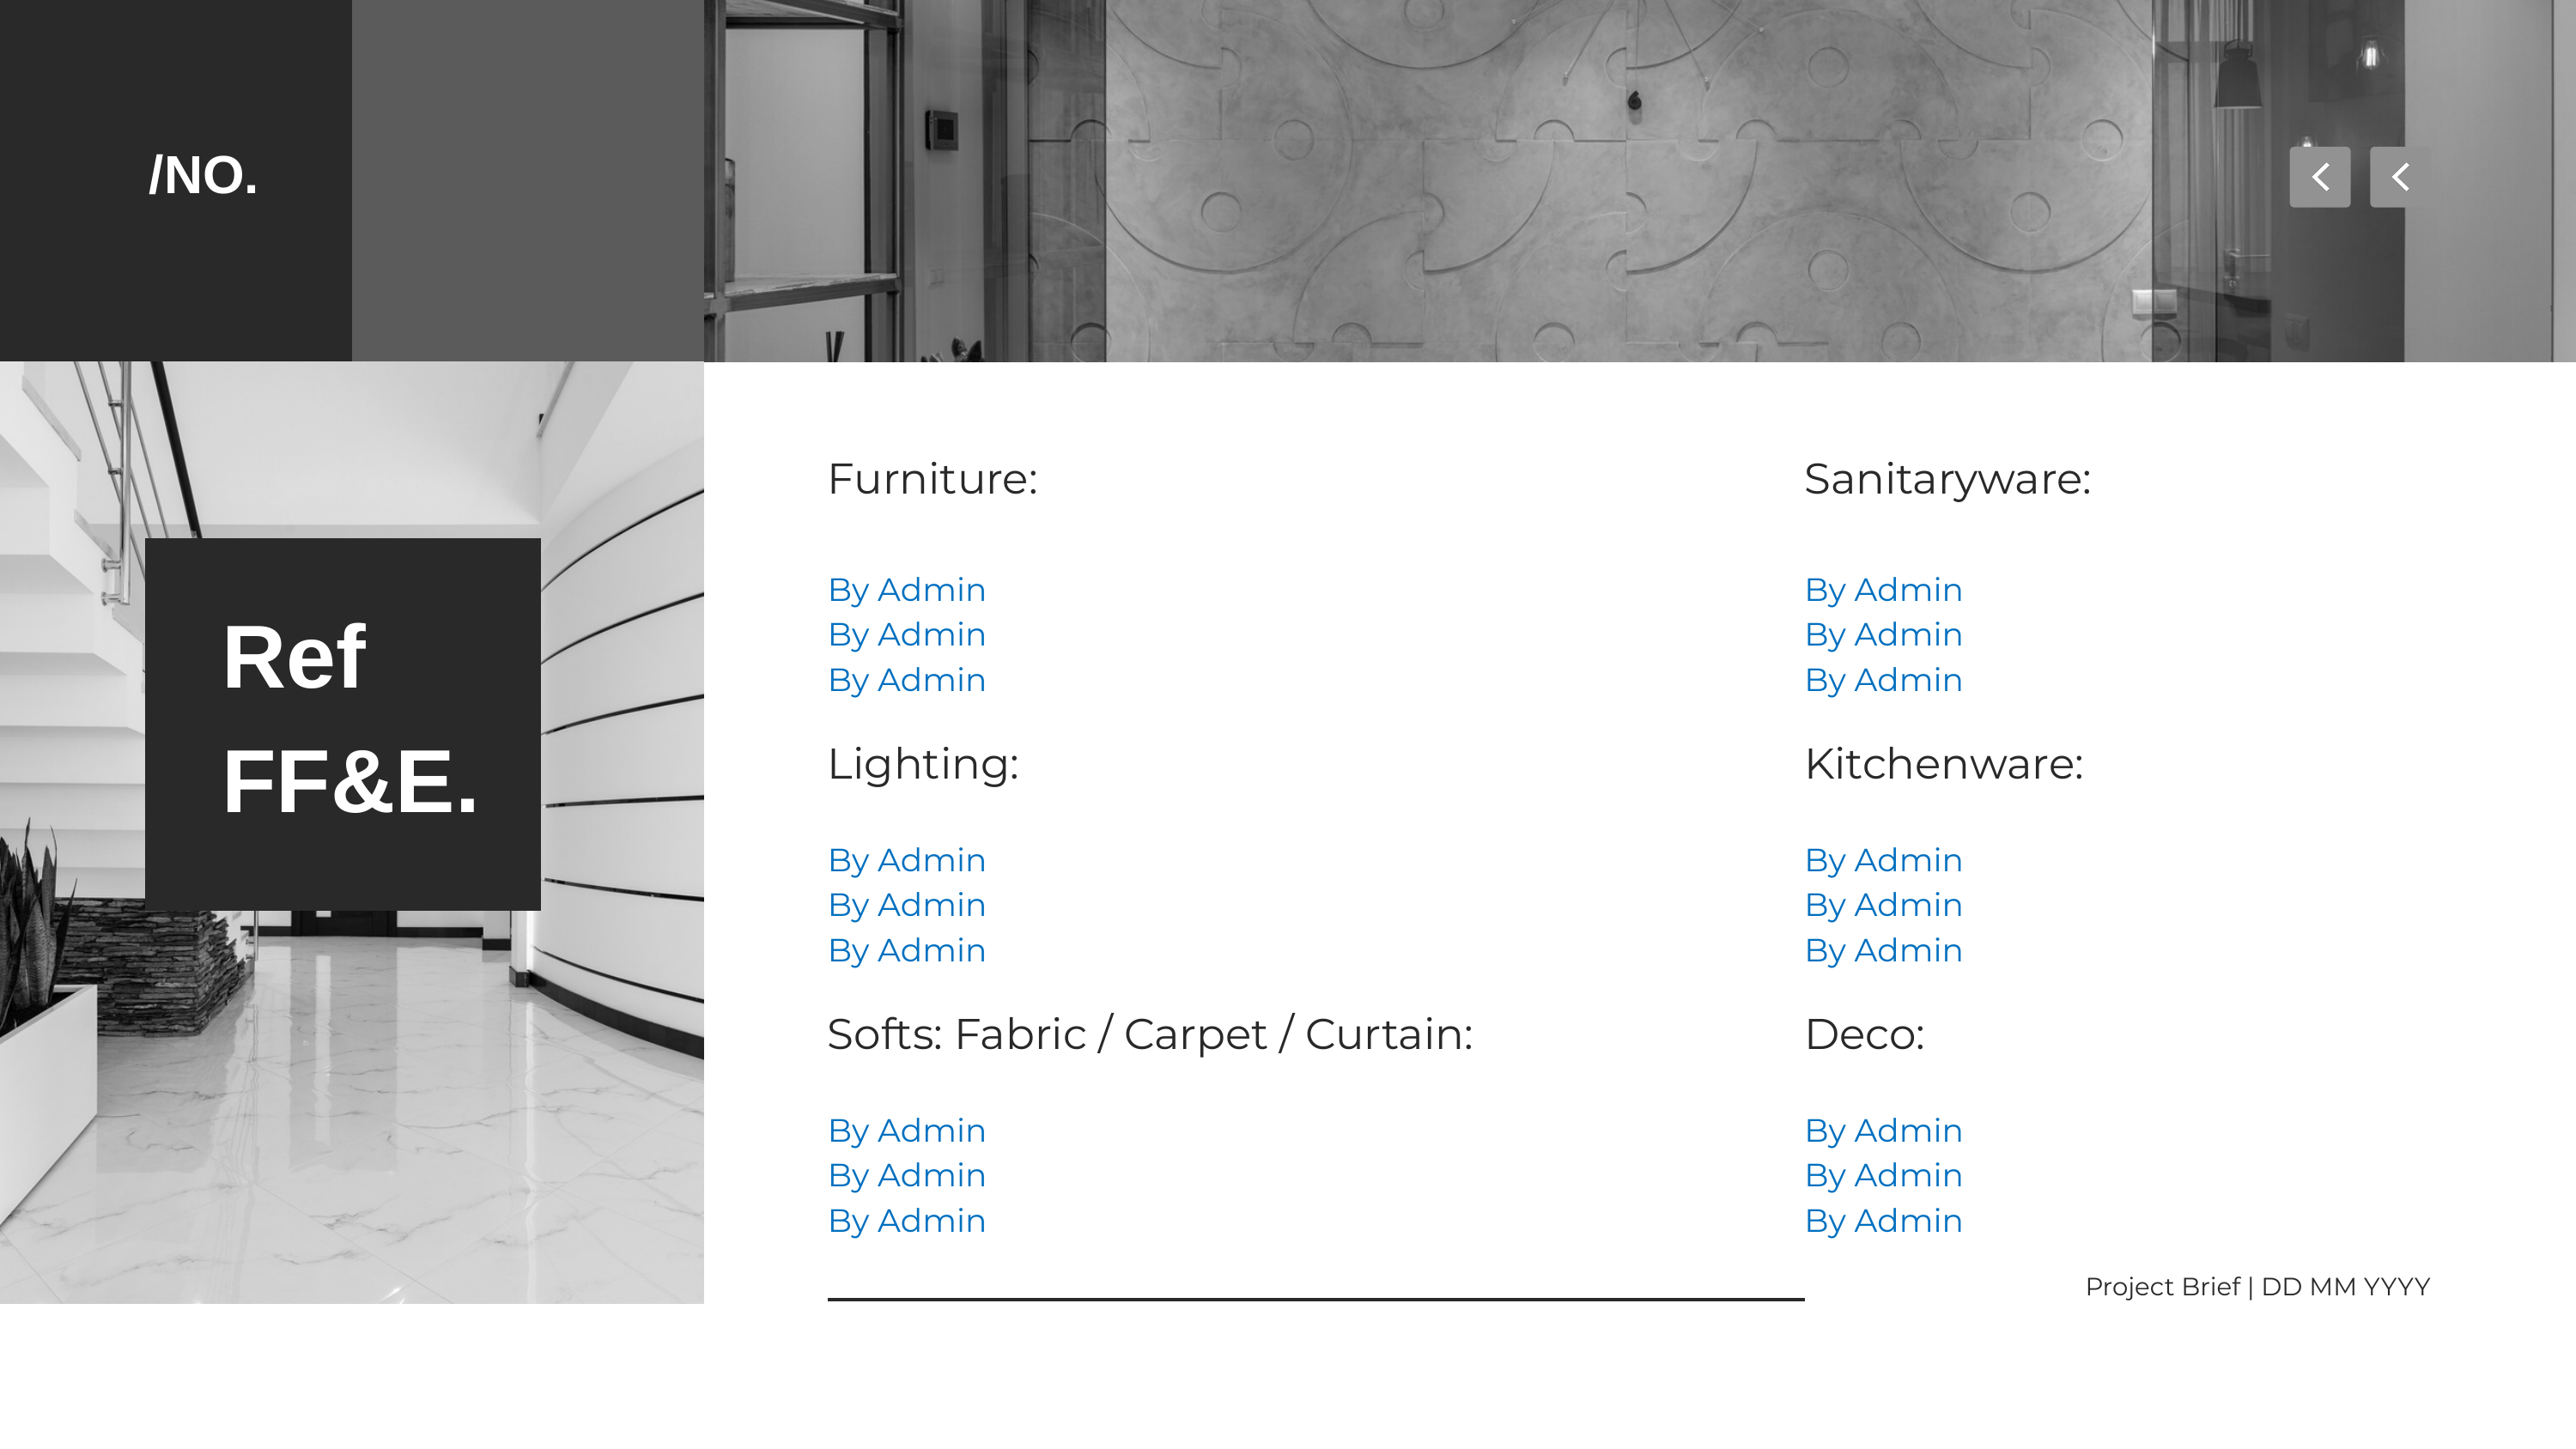

/NO.

Furniture:

By Admin
By Admin
By Admin

Lighting:

By Admin
By Admin
By Admin

Softs: Fabric / Carpet / Curtain:

By Admin
By Admin
By Admin

Sanitaryware:

By Admin
By Admin
By Admin

Kitchenware:

By Admin
By Admin
By Admin

Deco:

By Admin
By Admin
By Admin

Ref
FF&E.
Project Brief | DD MM YYYY